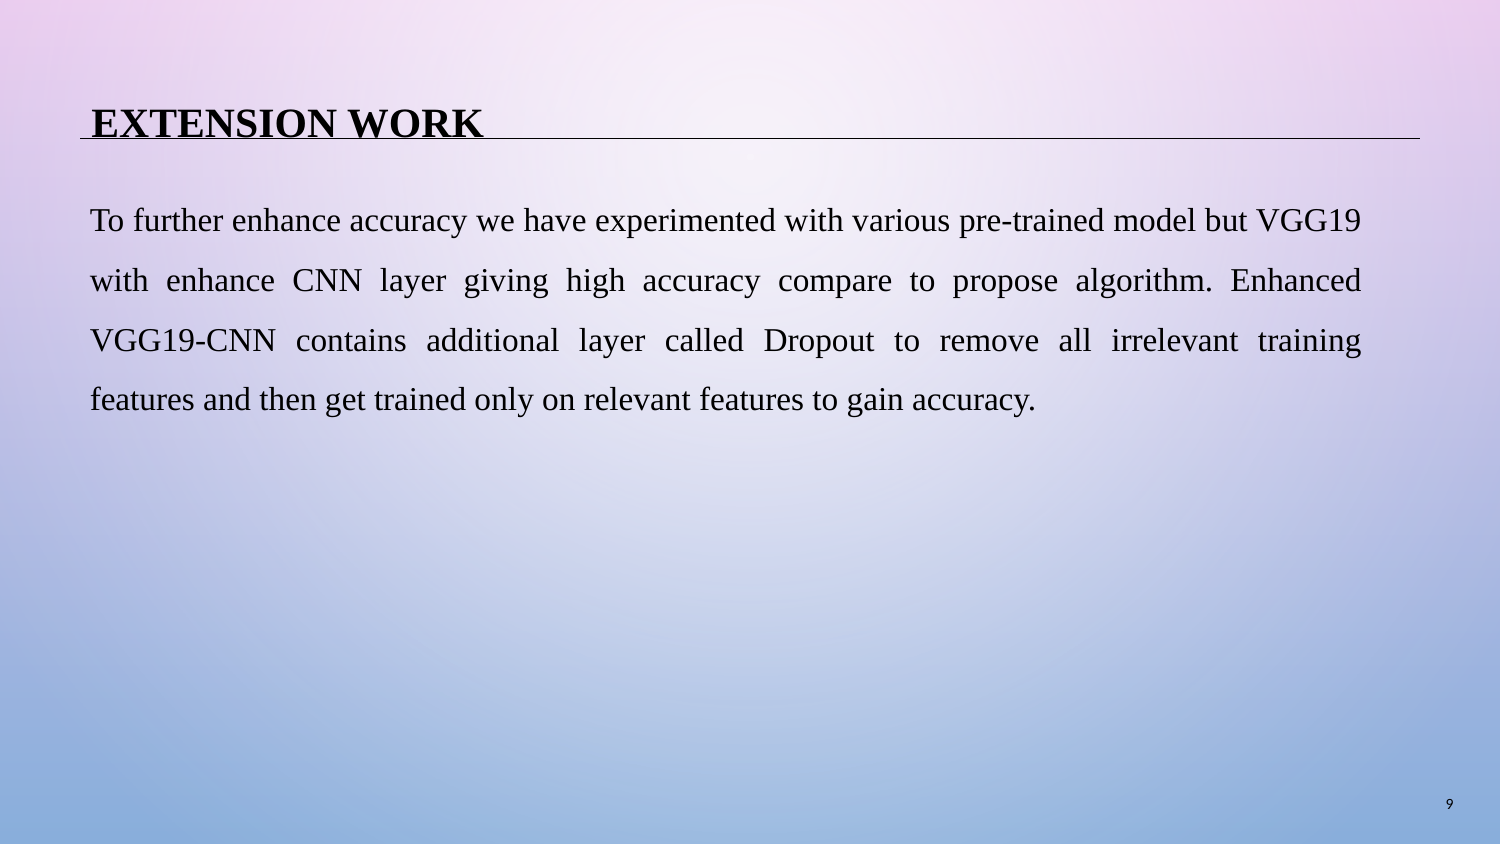

EXTENSION WORK
To further enhance accuracy we have experimented with various pre-trained model but VGG19 with enhance CNN layer giving high accuracy compare to propose algorithm. Enhanced VGG19-CNN contains additional layer called Dropout to remove all irrelevant training features and then get trained only on relevant features to gain accuracy.
9